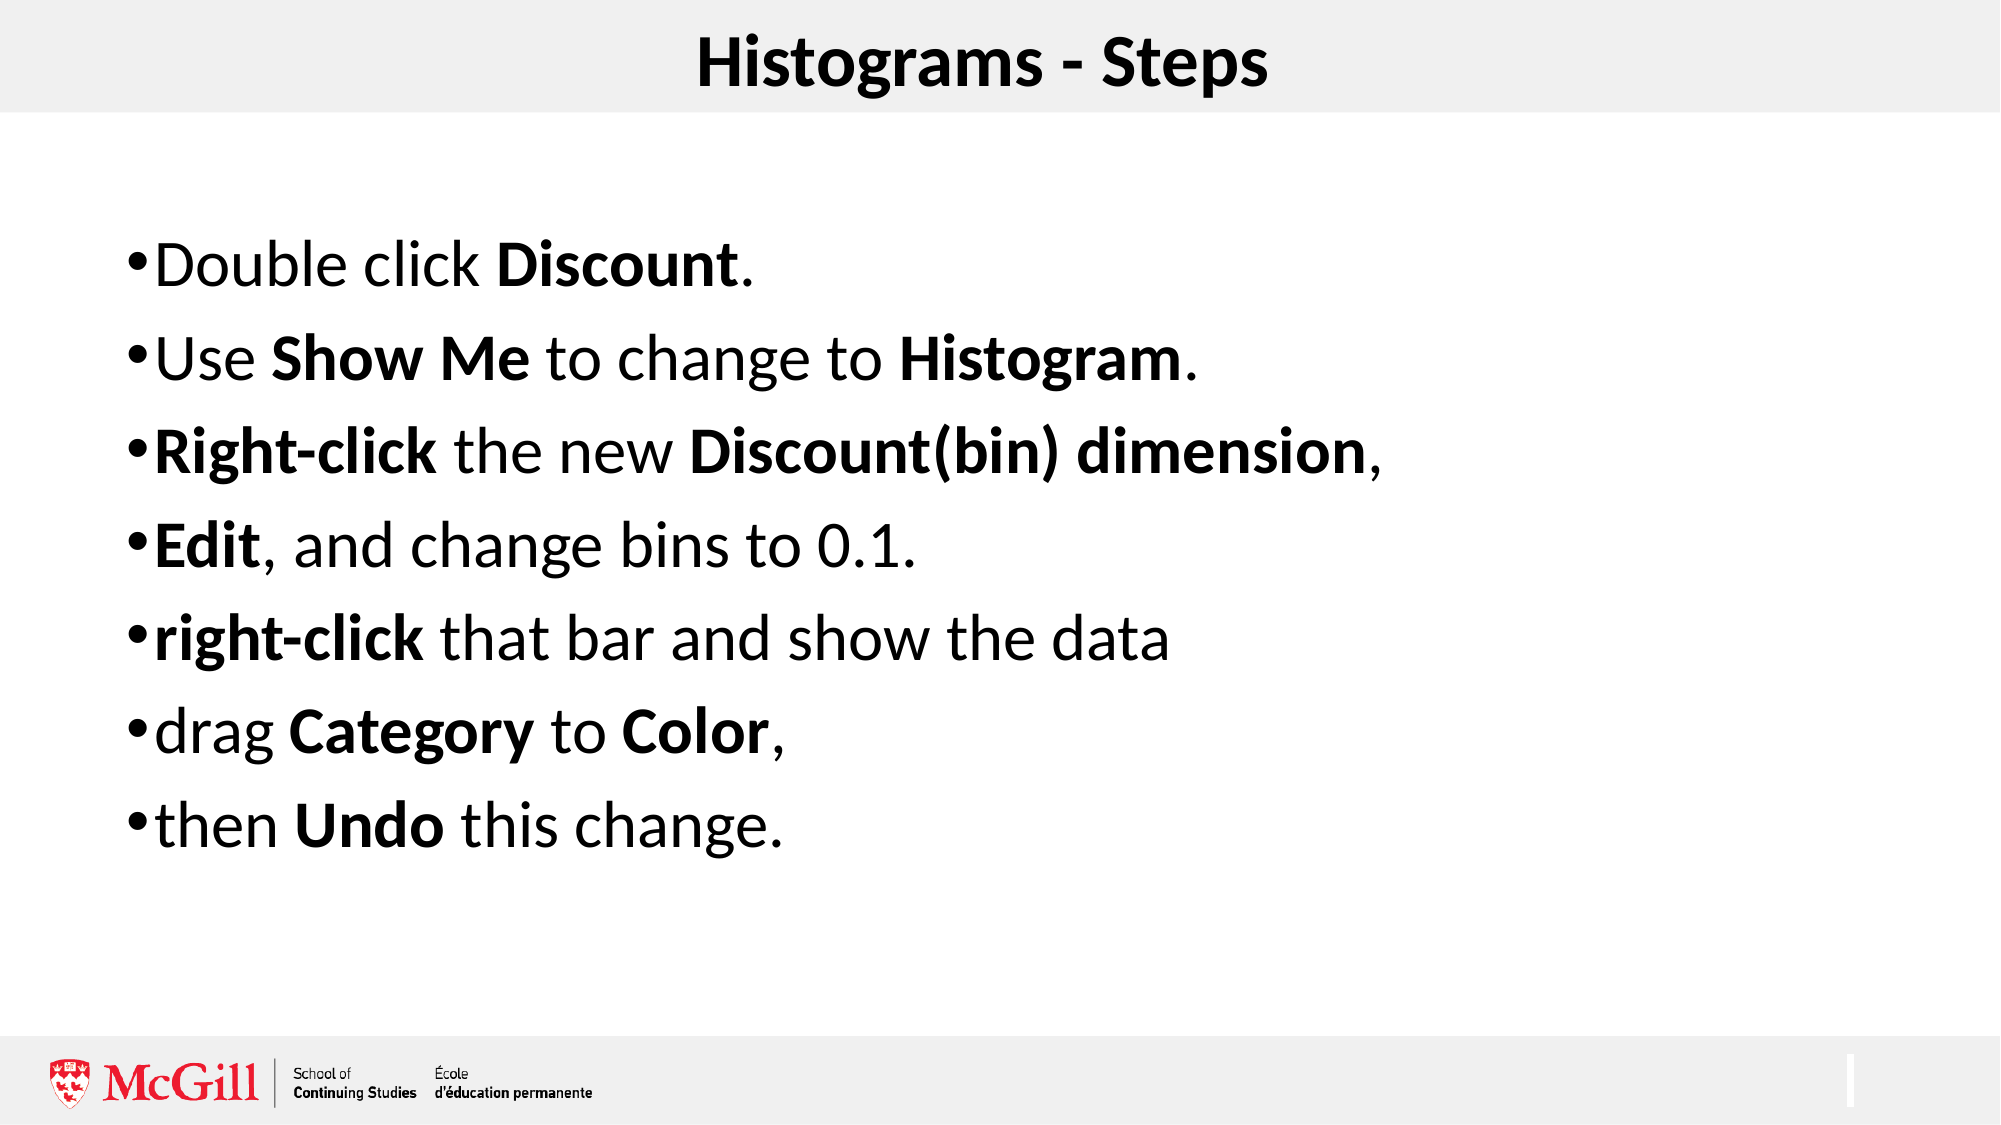

# Histograms - Steps
Double click Discount.
Use Show Me to change to Histogram.
Right-click the new Discount(bin) dimension,
Edit, and change bins to 0.1.
right-click that bar and show the data
drag Category to Color,
then Undo this change.